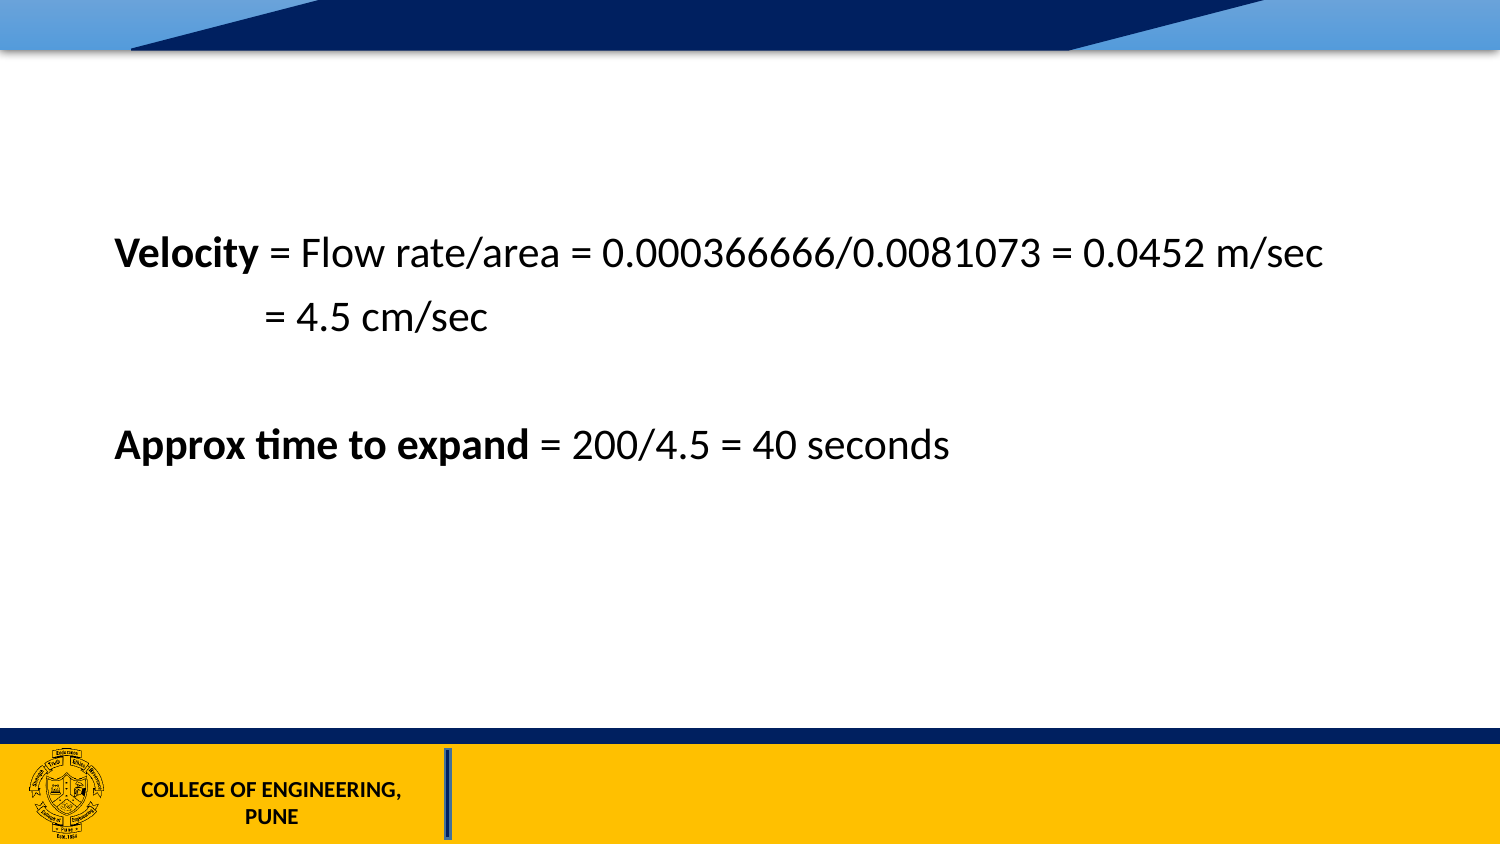

Velocity = Flow rate/area = 0.000366666/0.0081073 = 0.0452 m/sec
               = 4.5 cm/sec

Approx time to expand = 200/4.5 = 40 seconds